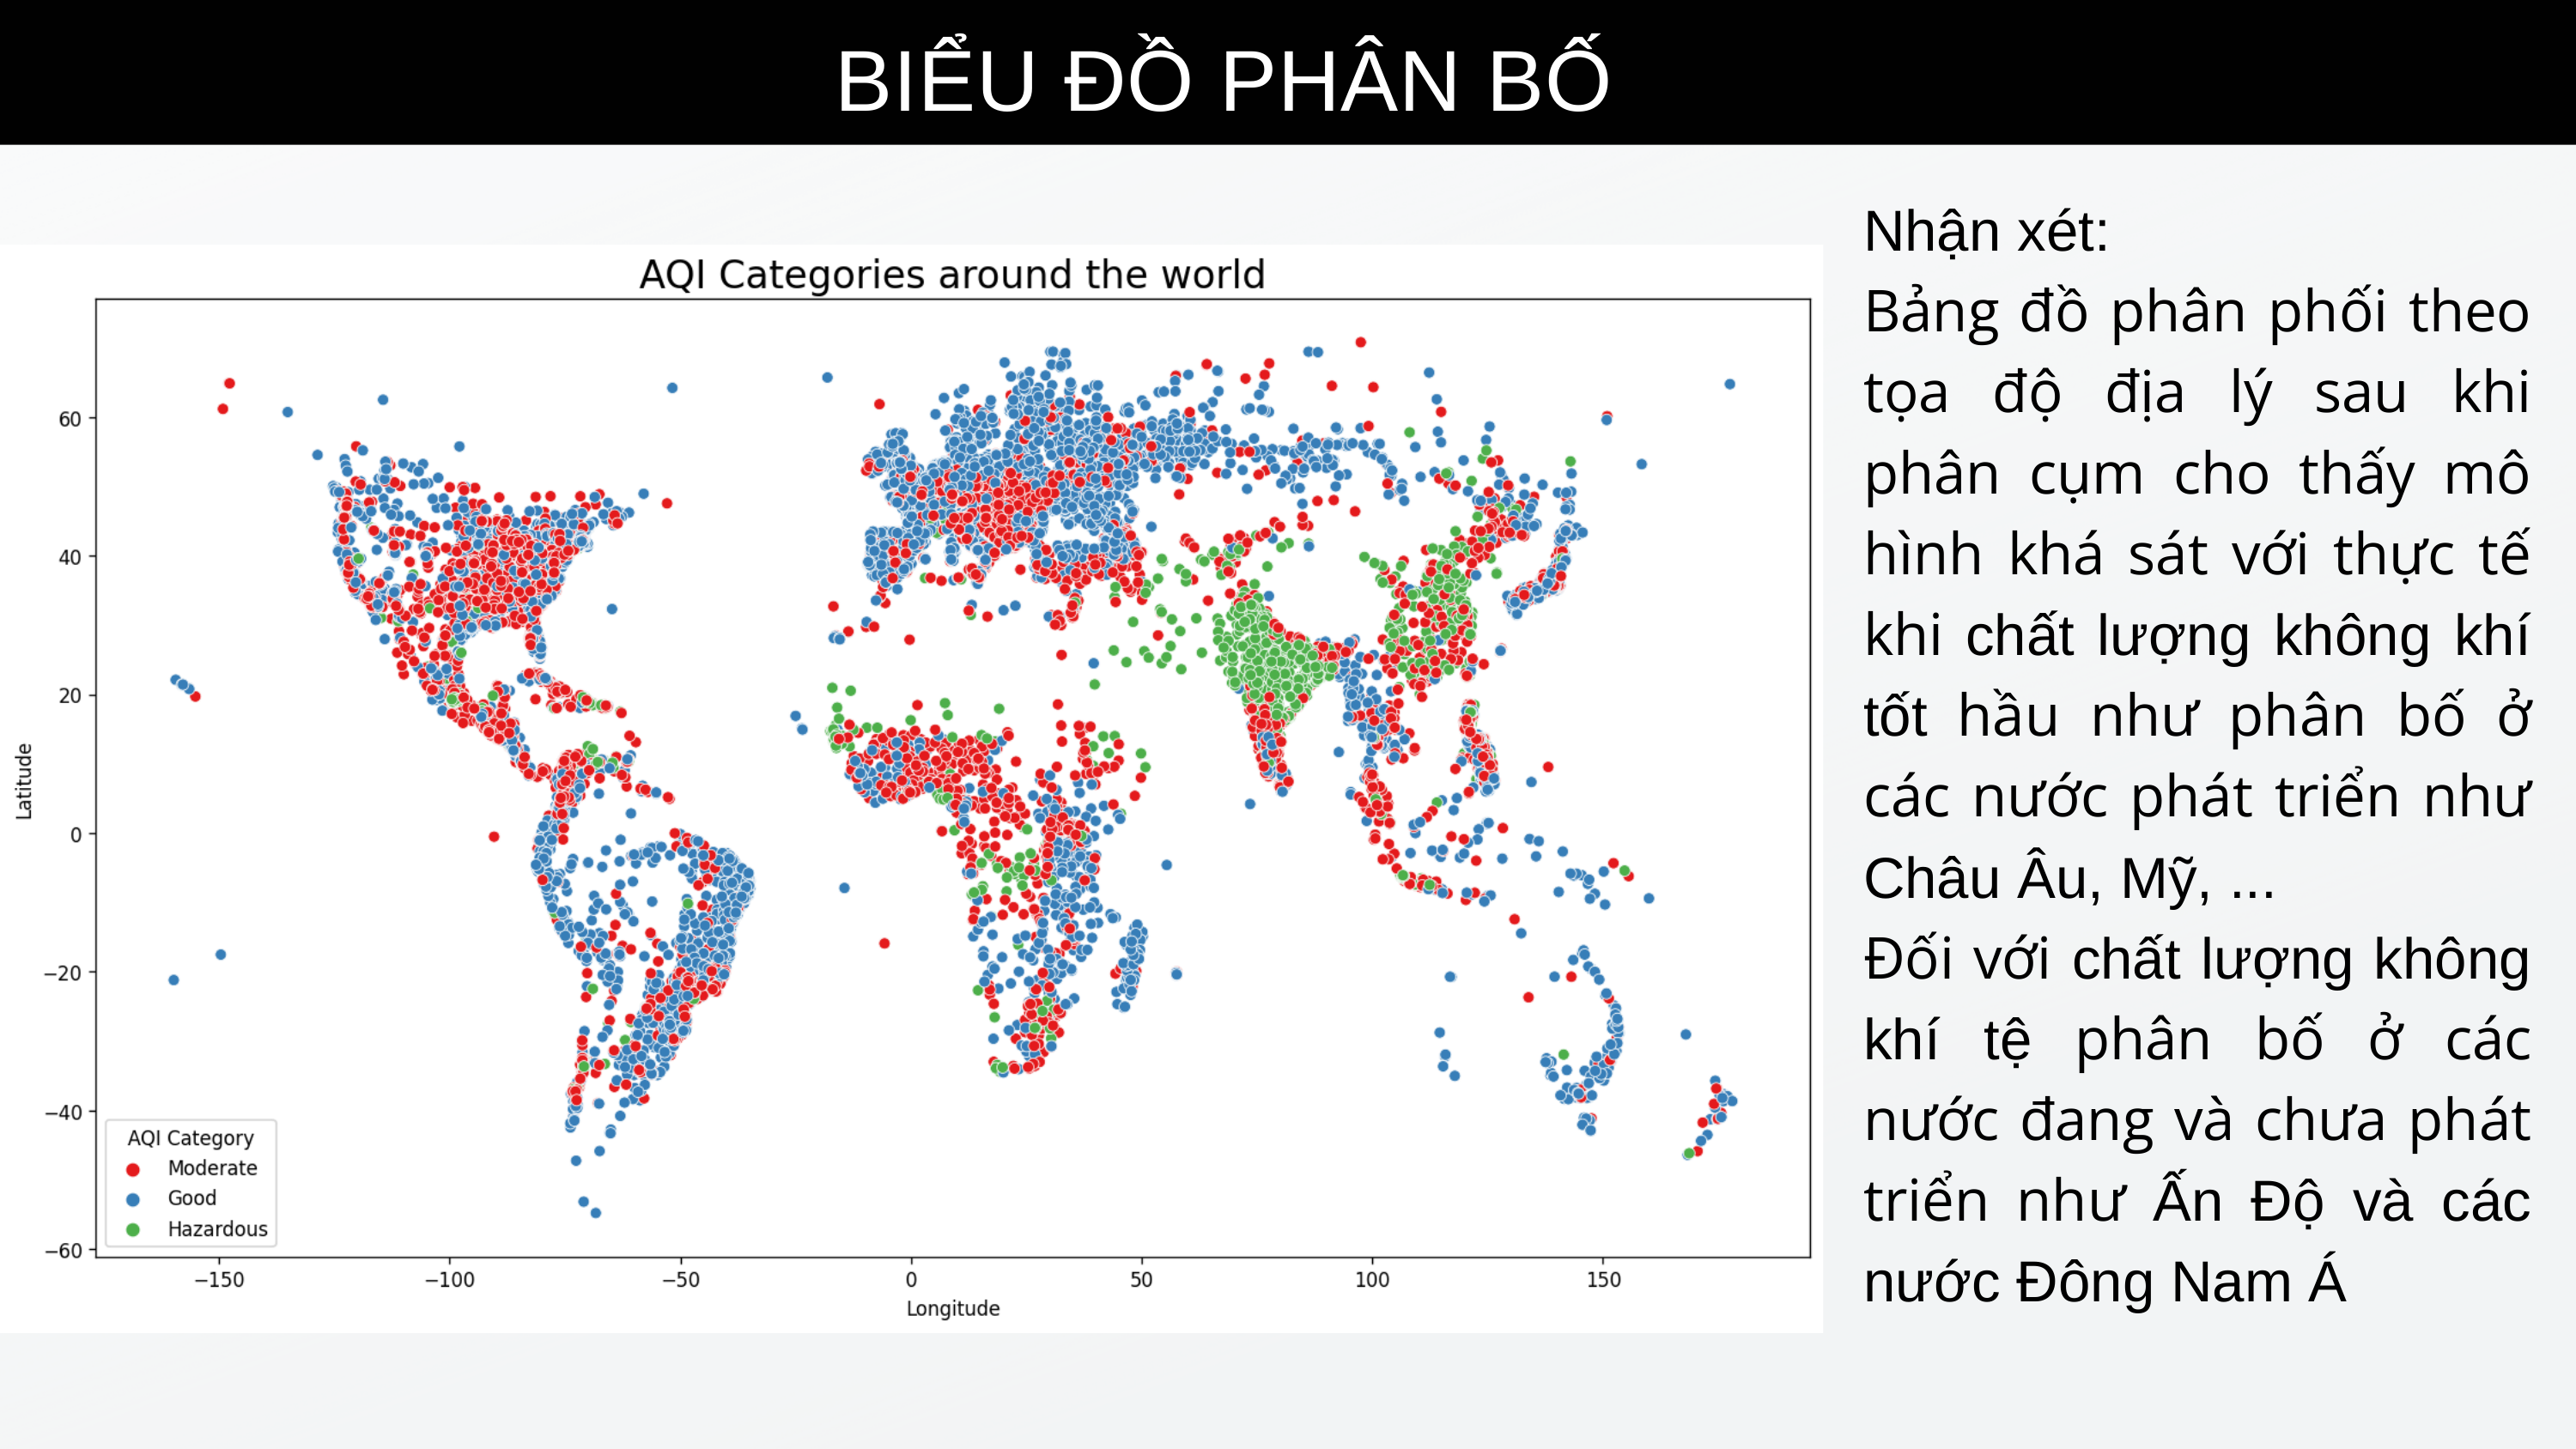

BIỂU ĐỒ PHÂN BỐ
Nhận xét:
Bảng đồ phân phối theo tọa độ địa lý sau khi phân cụm cho thấy mô hình khá sát với thực tế khi chất lượng không khí tốt hầu như phân bố ở các nước phát triển như Châu Âu, Mỹ, ...
Đối với chất lượng không khí tệ phân bố ở các nước đang và chưa phát triển như Ấn Độ và các nước Đông Nam Á